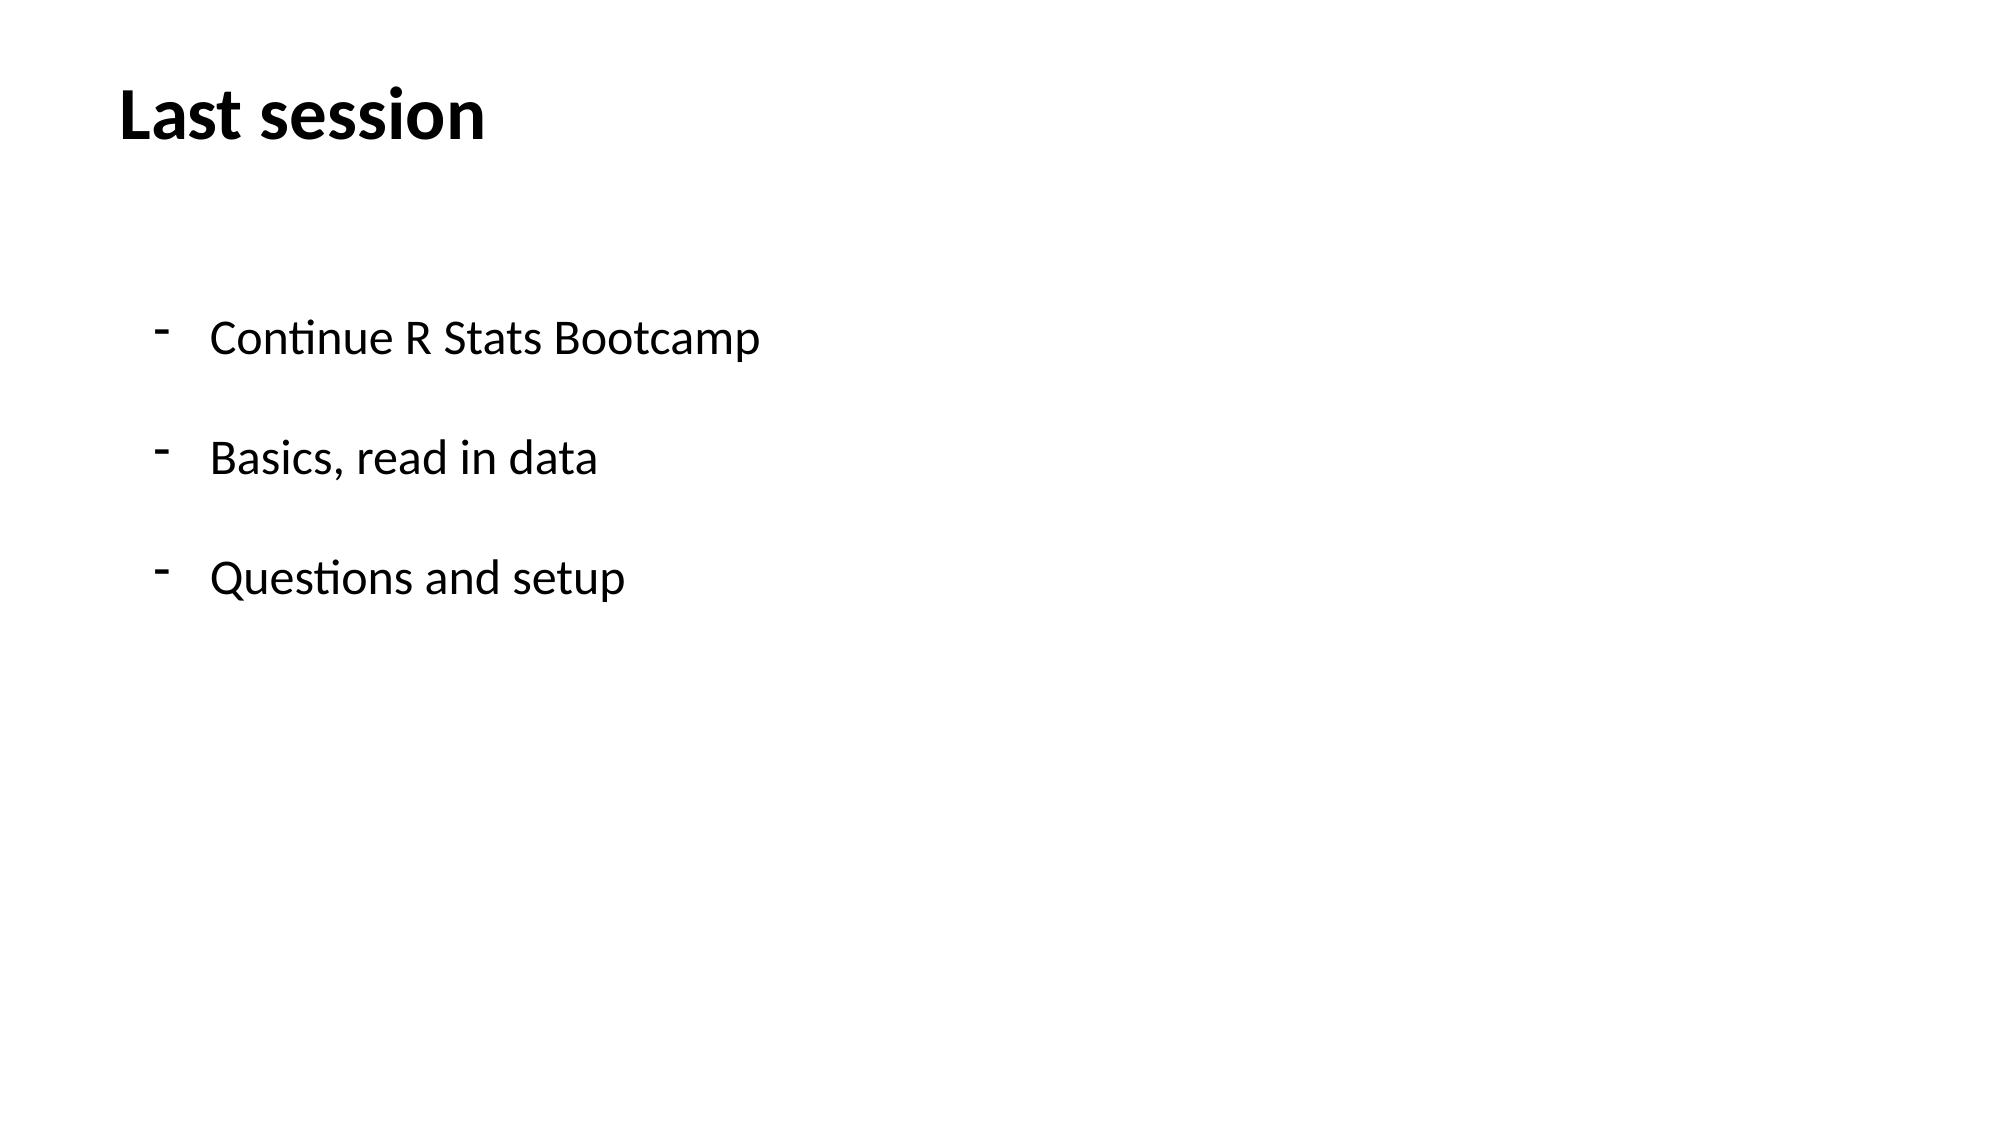

Last session
Continue R Stats Bootcamp

Basics, read in data

Questions and setup